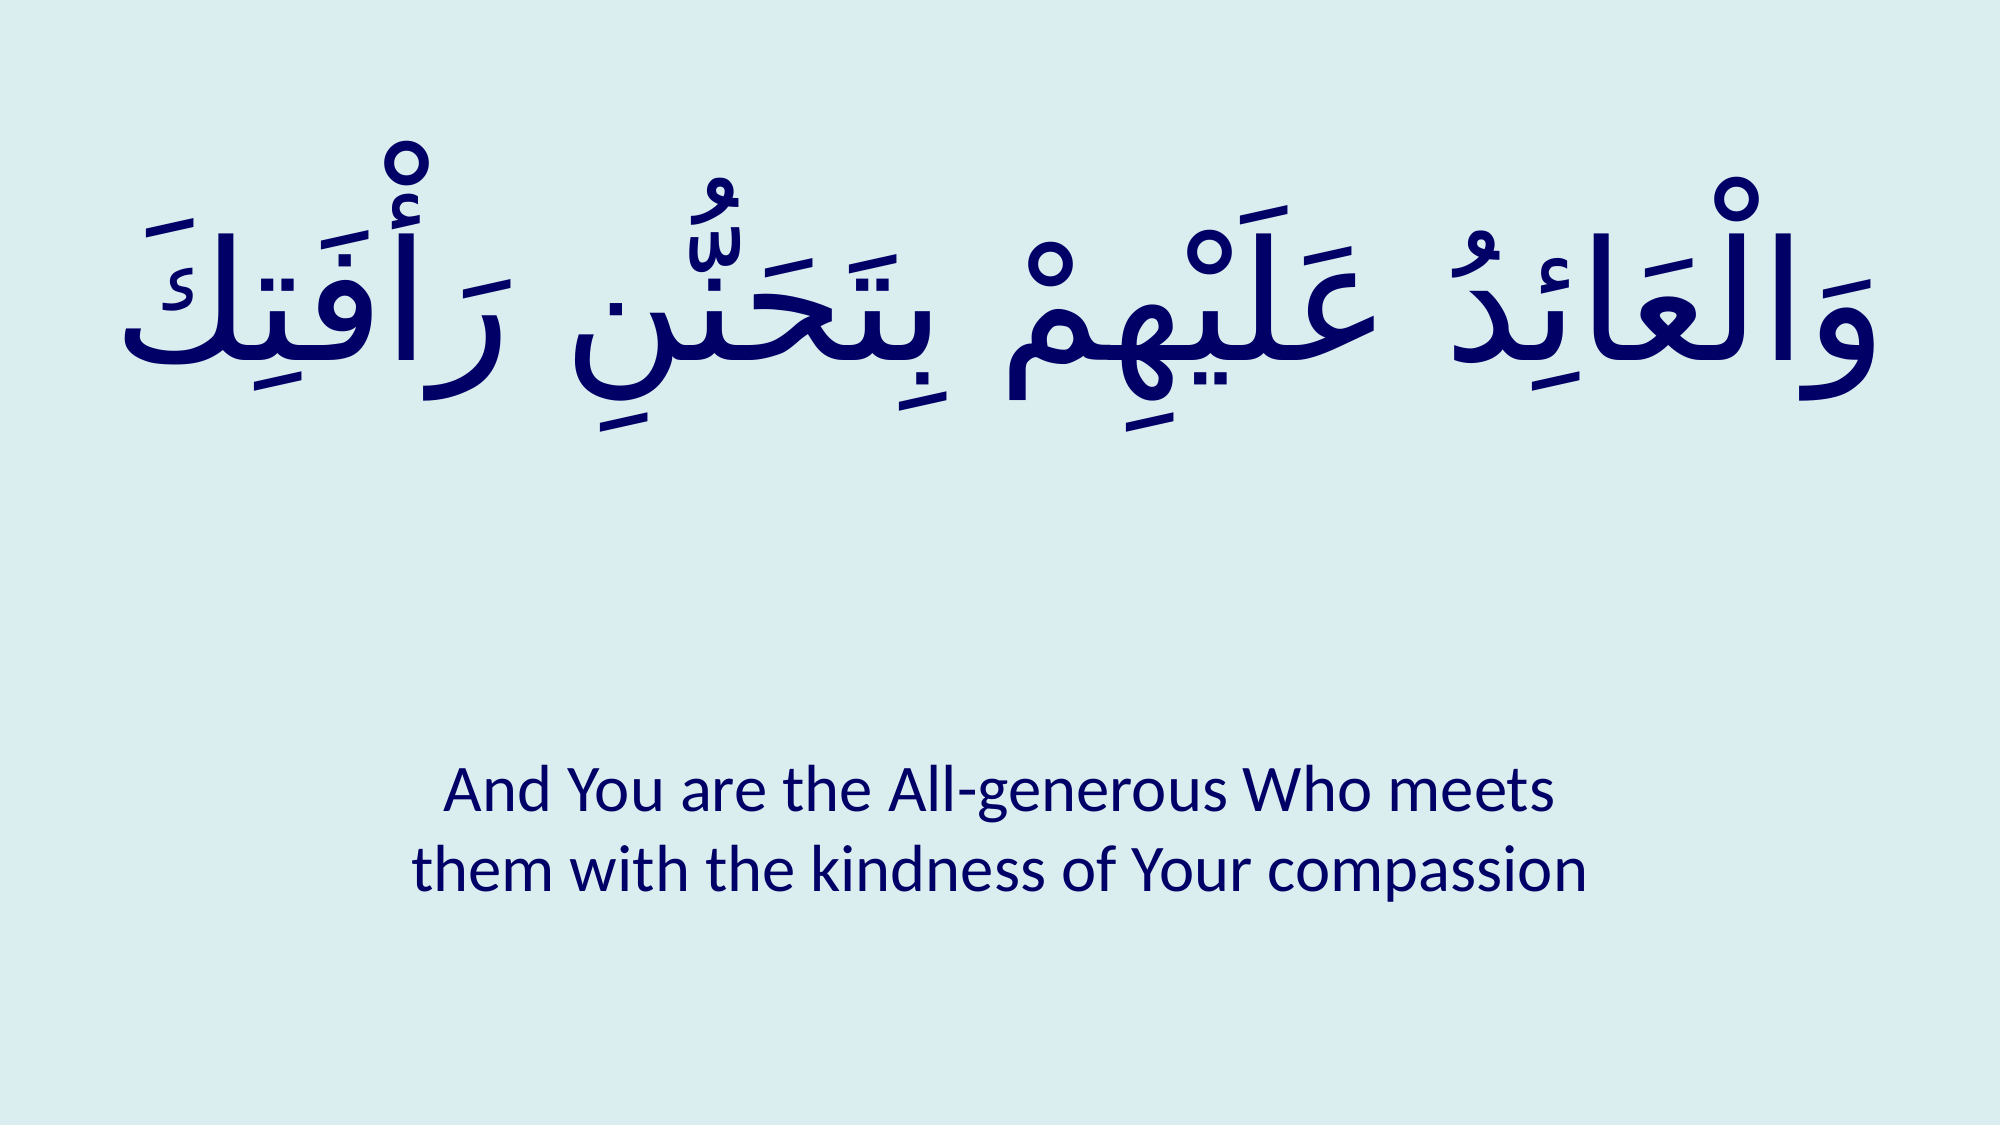

# وَالْعَائِدُ عَلَيْهِمْ بِتَحَنُّنِ رَأْفَتِكَ
And You are the All-generous Who meets them with the kindness of Your compassion